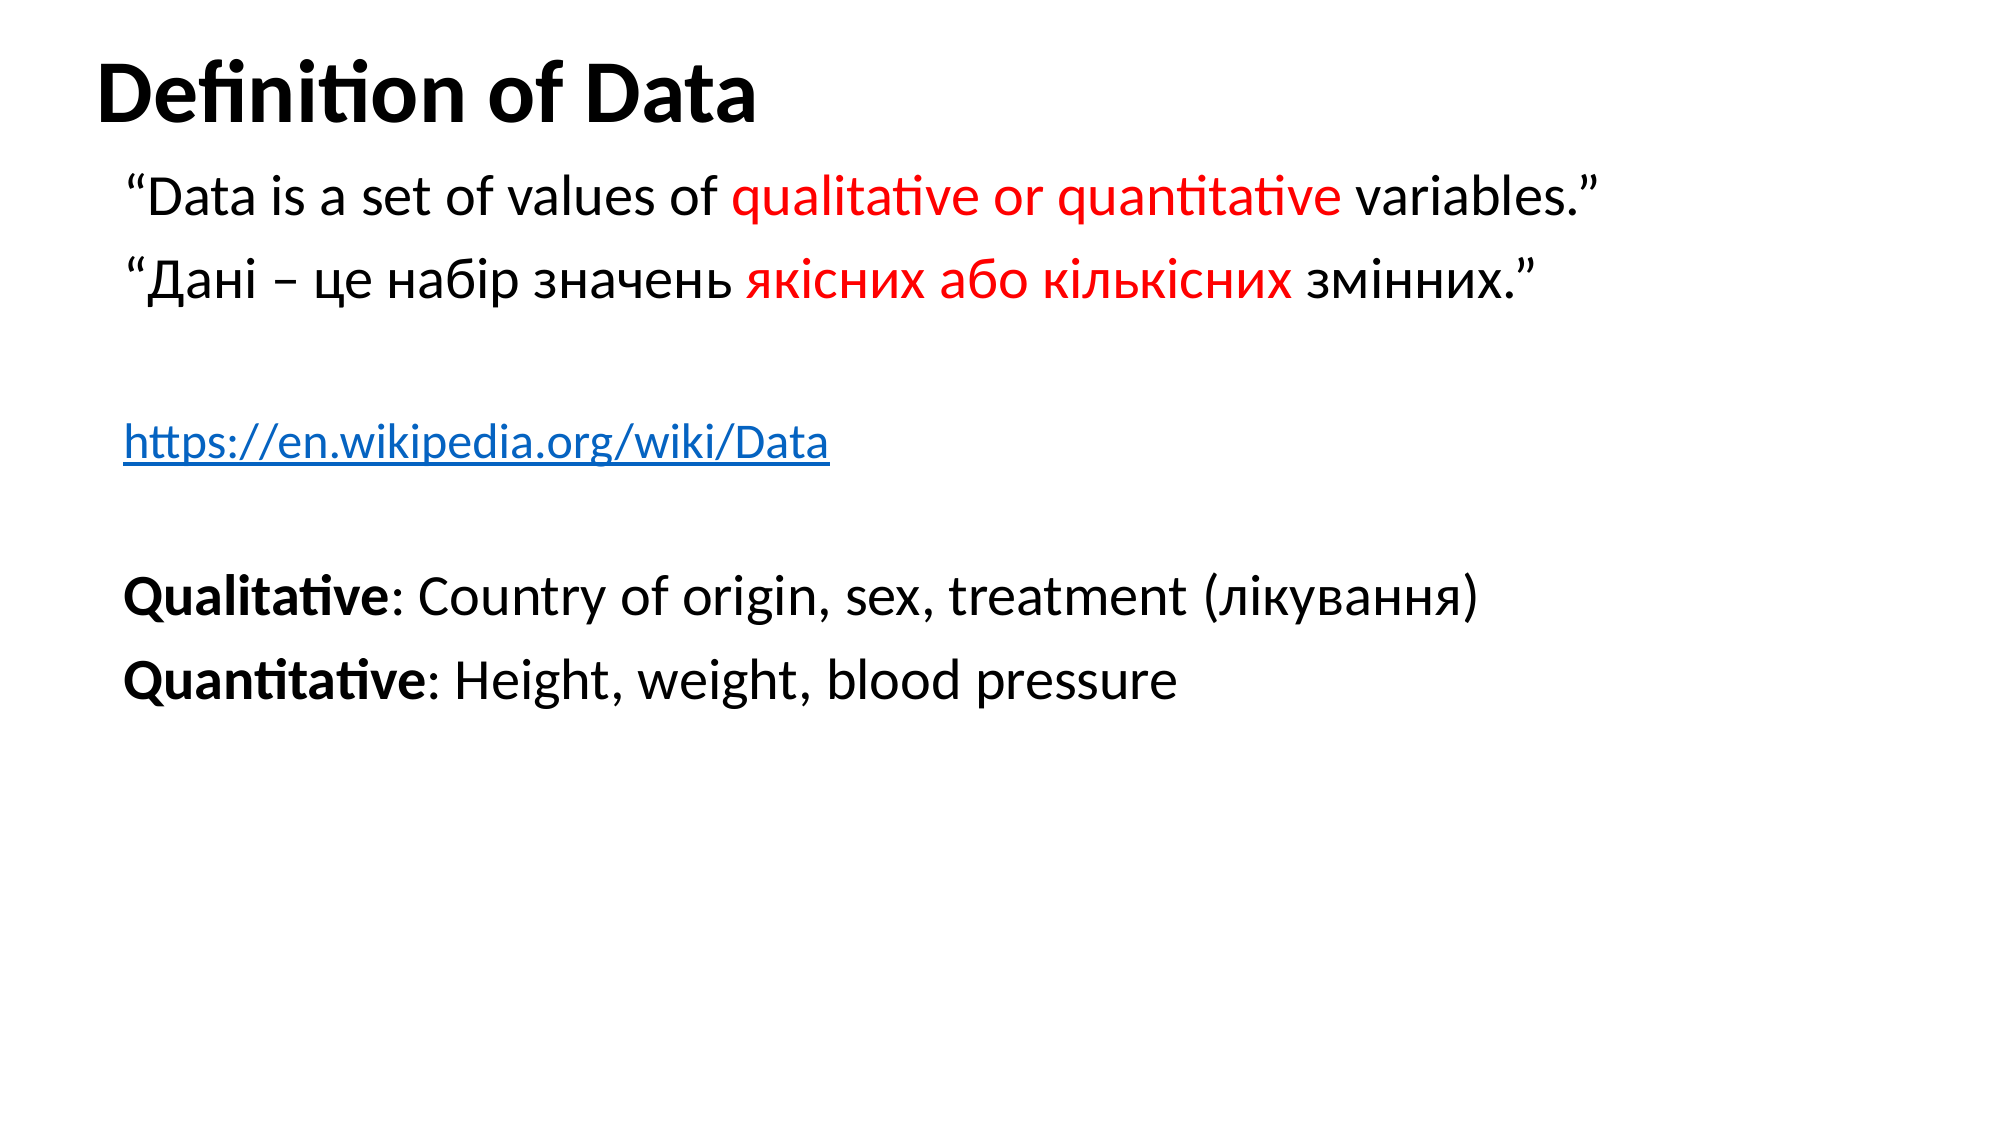

Definition of Data
“Data is a set of values of qualitative or quantitative variables.”
“Дані – це набір значень якісних або кількісних змінних.”

https://en.wikipedia.org/wiki/Data

Qualitative: Country of origin, sex, treatment (лікування)
Quantitative: Height, weight, blood pressure